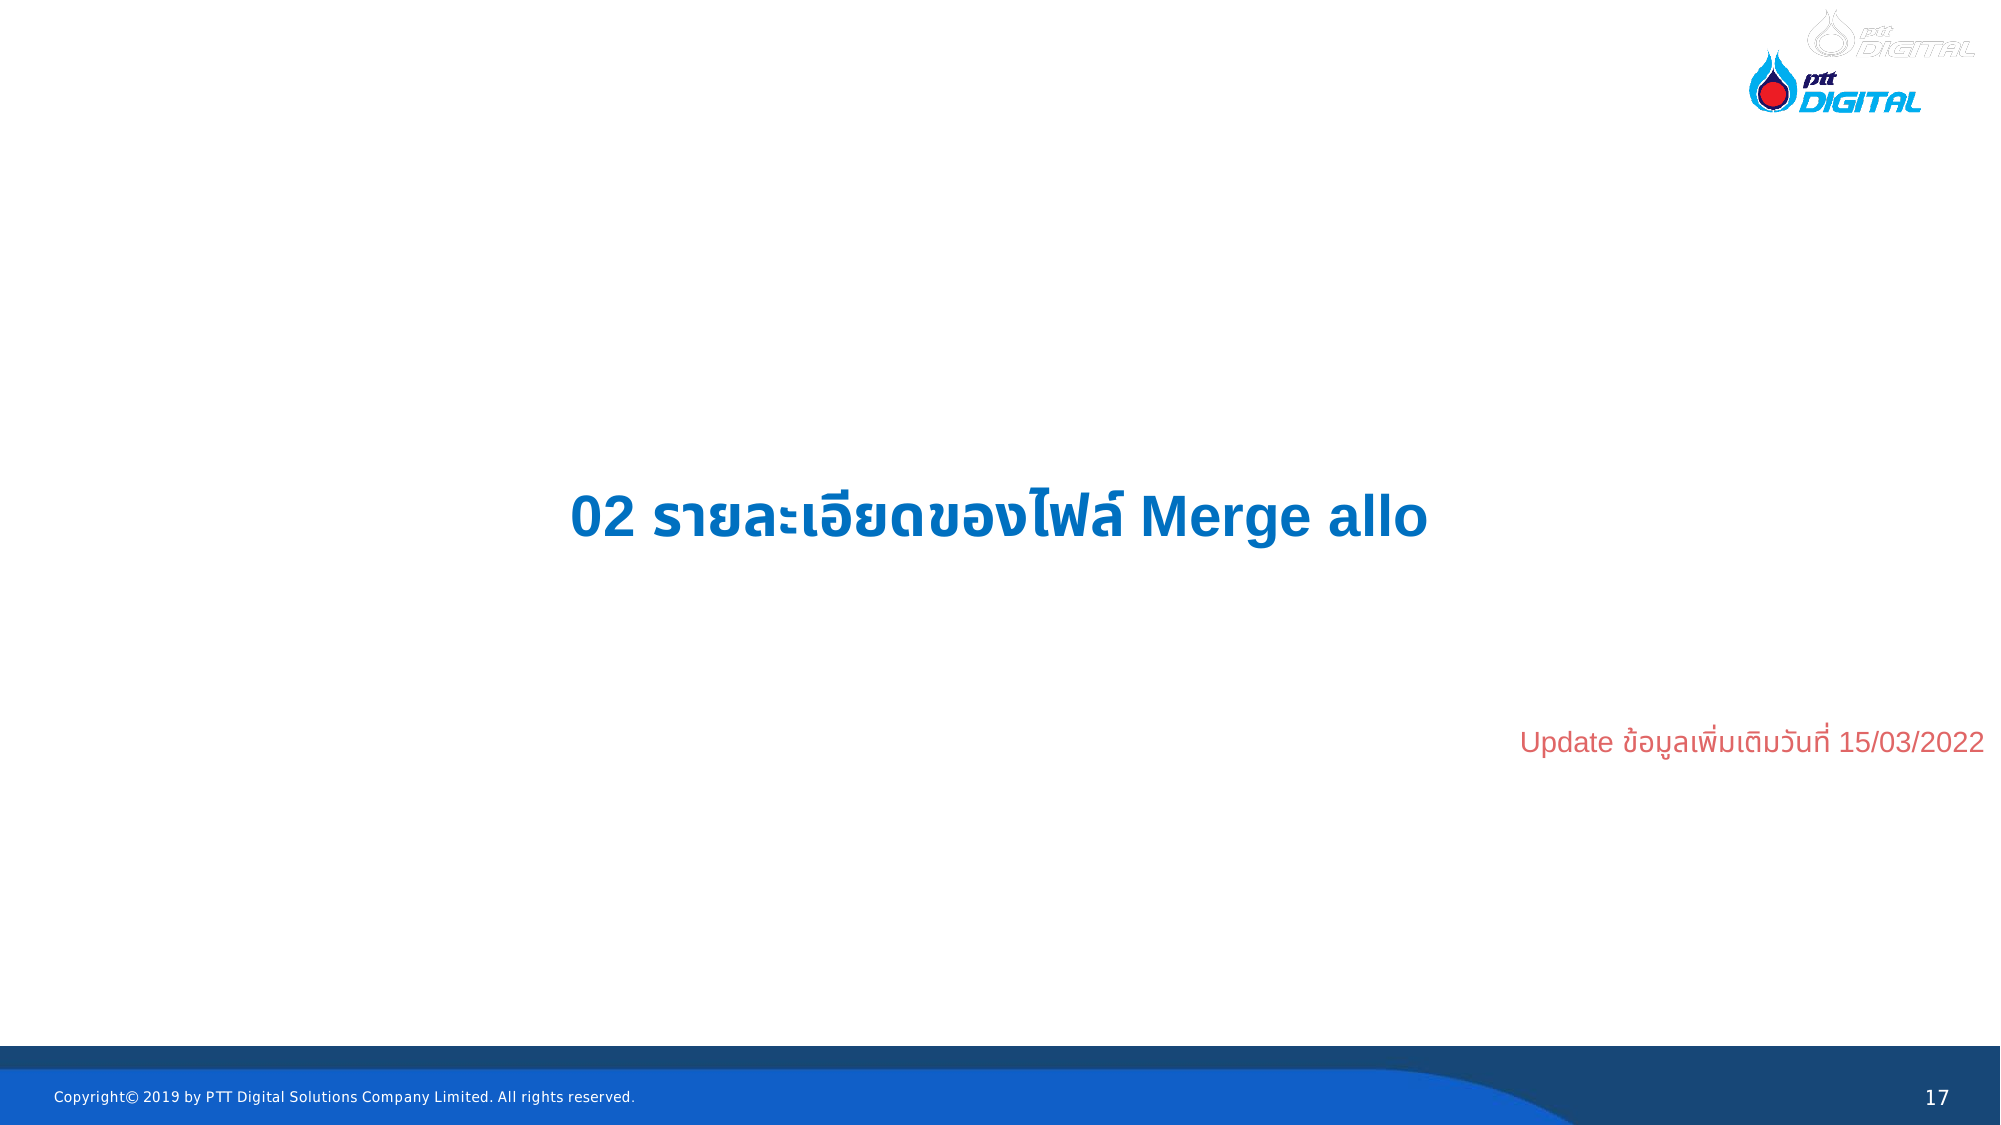

02 รายละเอียดของไฟล์ Merge allo
Update ข้อมูลเพิ่มเติมวันที่ 15/03/2022
17